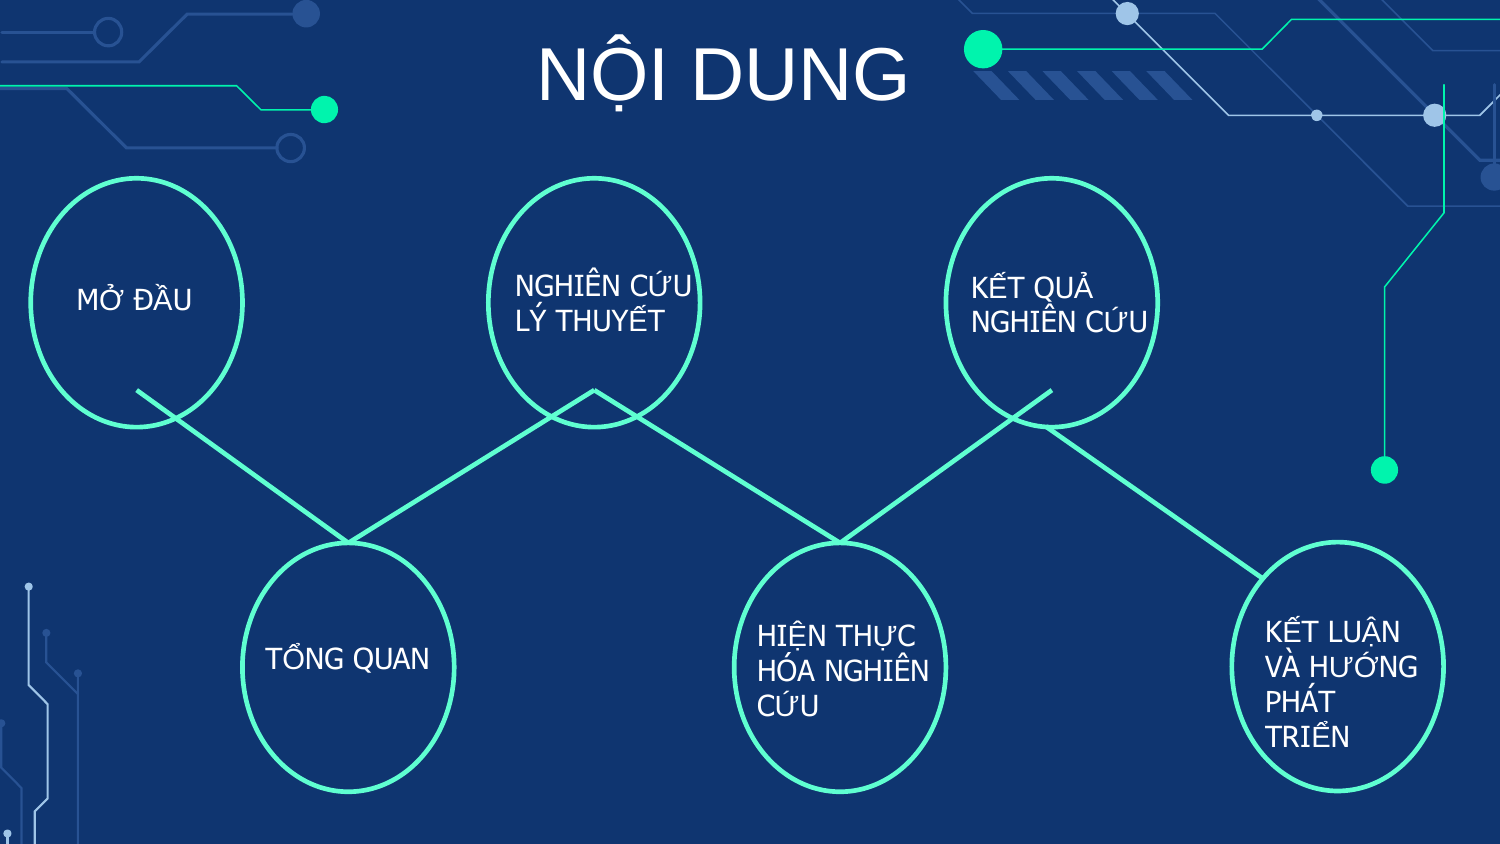

NỘI DUNG

NGHIÊN CỨU LÝ THUYẾT
KẾT QUẢ NGHIÊN CỨU
MỞ ĐẦU

KẾT LUẬN VÀ HƯỚNG PHÁT TRIỂN
HIỆN THỰC HÓA NGHIÊN CỨU
TỔNG QUAN